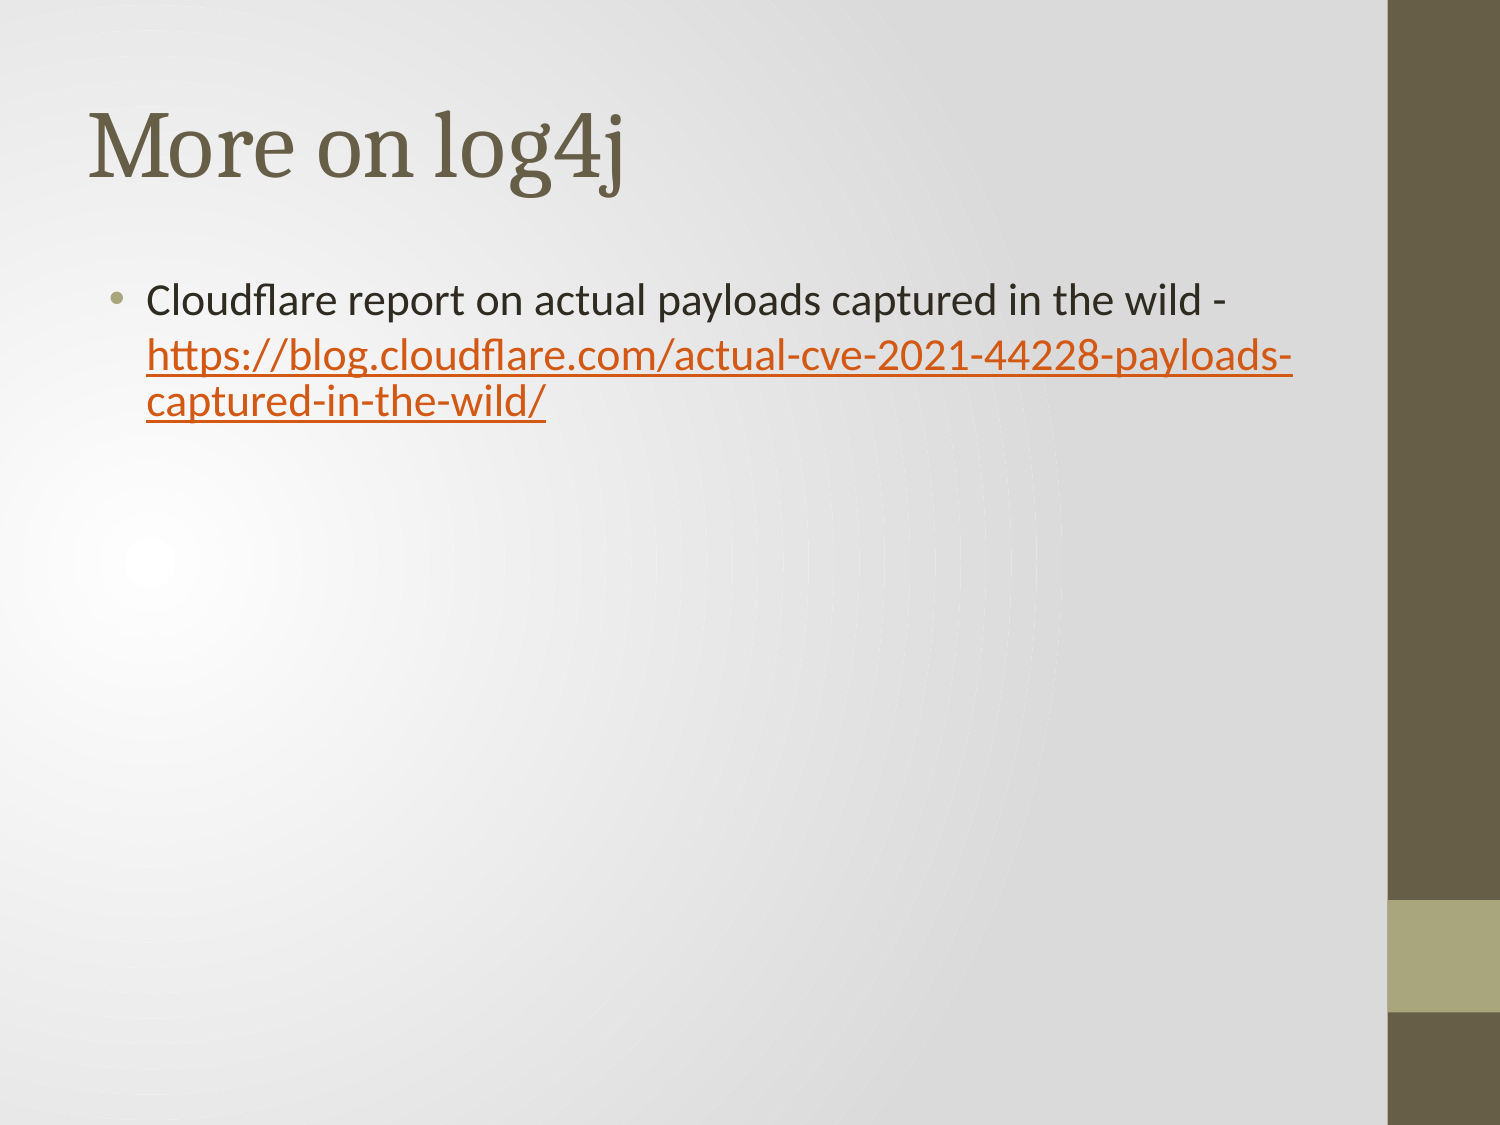

# More on log4j
Cloudflare report on actual payloads captured in the wild - https://blog.cloudflare.com/actual-cve-2021-44228-payloads-captured-in-the-wild/